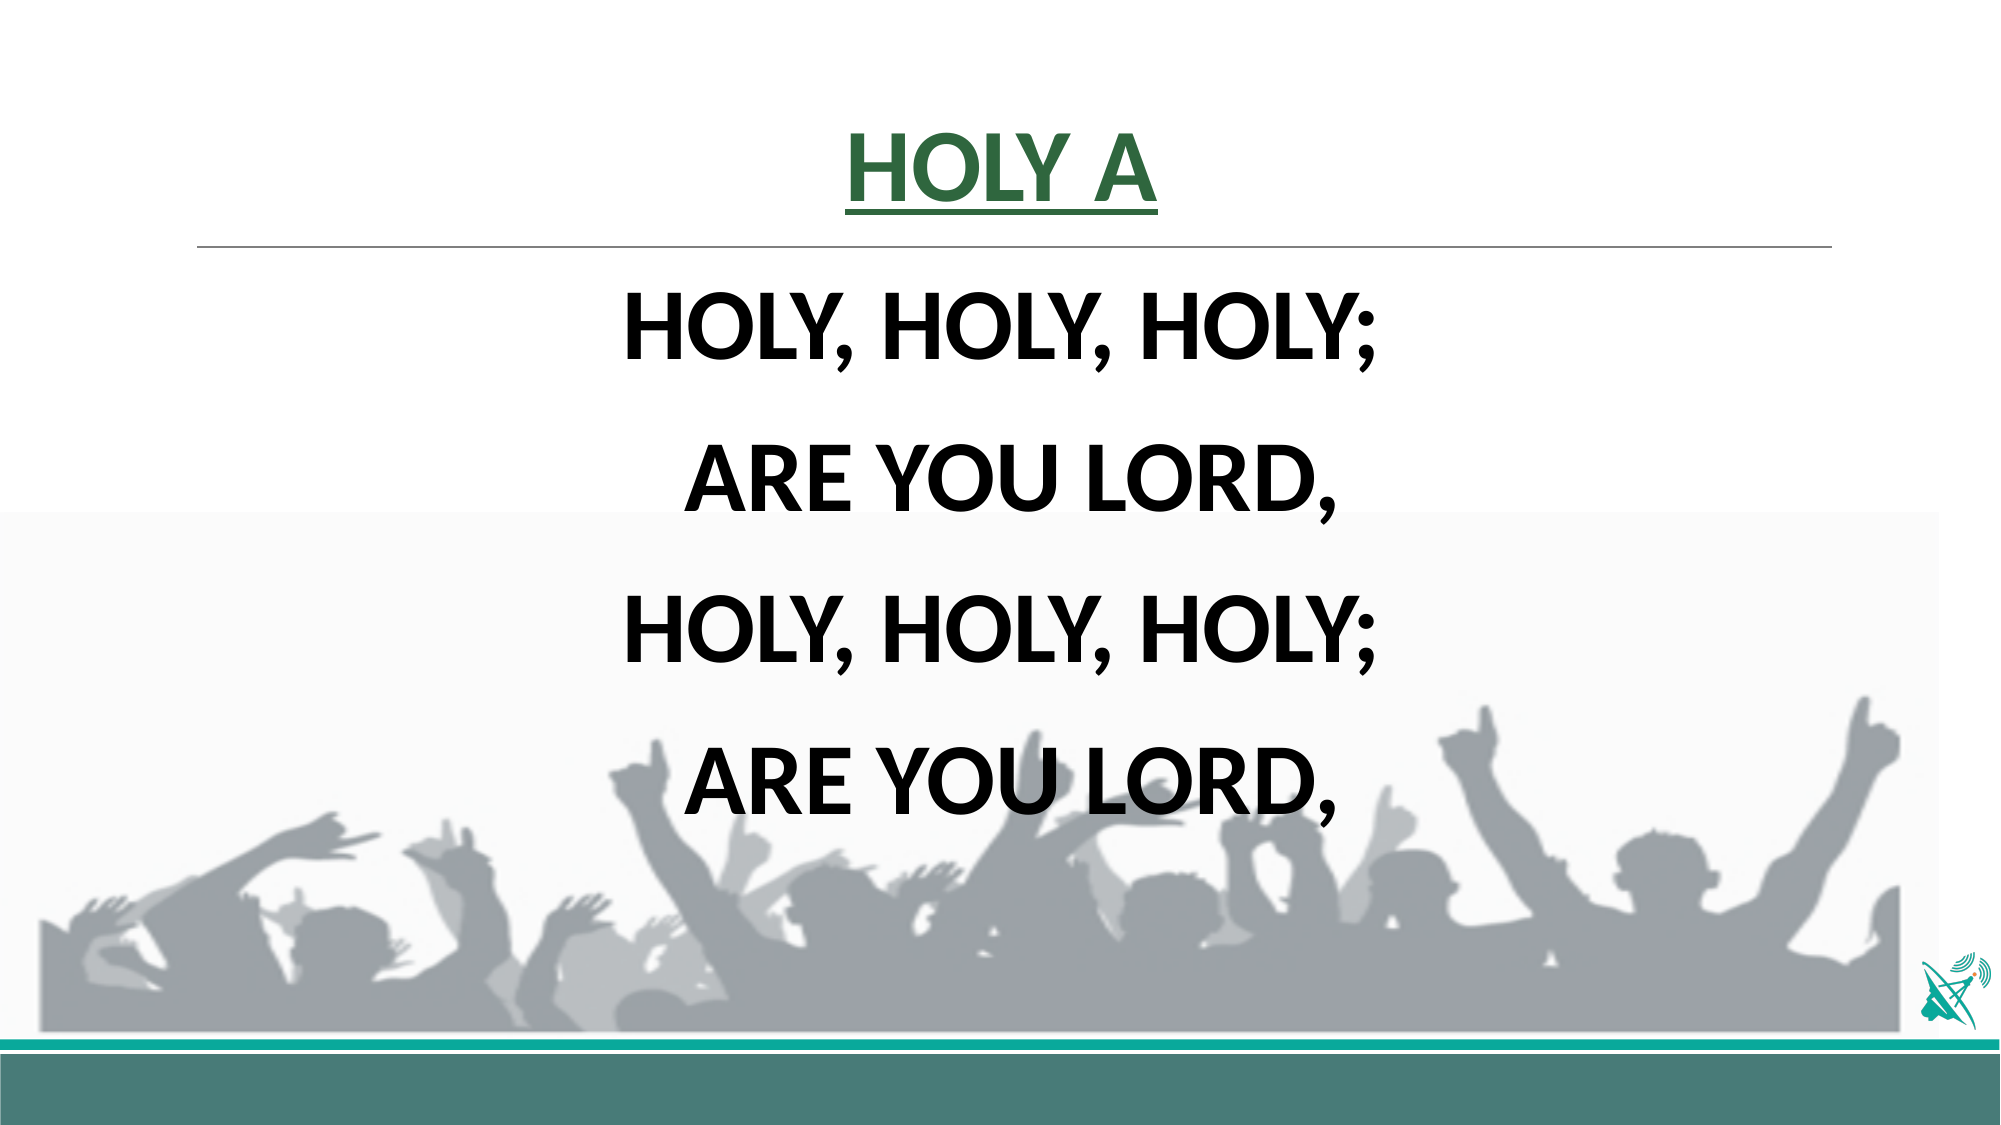

# HOLY A
HOLY, HOLY, HOLY;
ARE YOU LORD,
HOLY, HOLY, HOLY;
ARE YOU LORD,